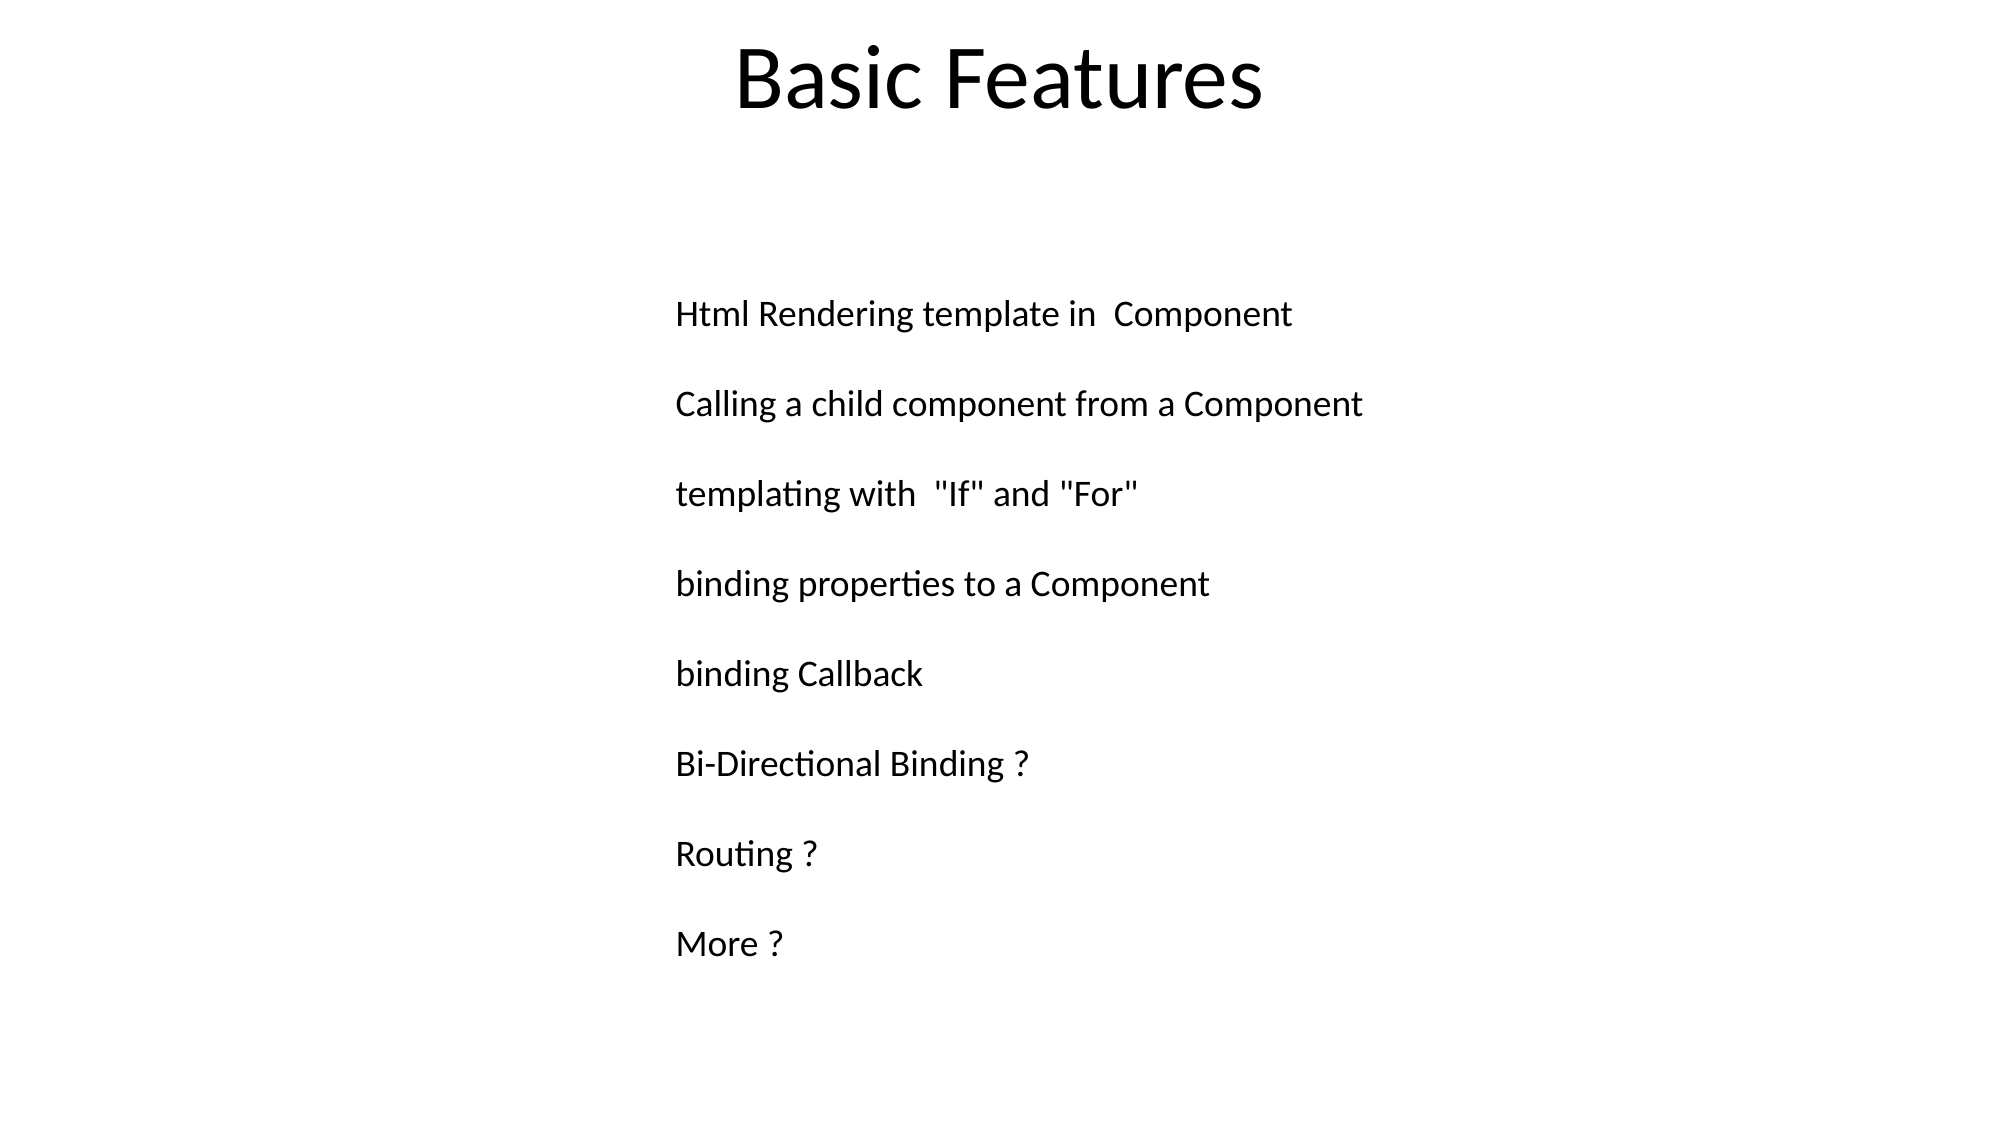

# Basic Features
Html Rendering template in  Component

Calling a child component from a Component

templating with  "If" and "For"

binding properties to a Component

binding Callback

Bi-Directional Binding ?

Routing ?

More ?